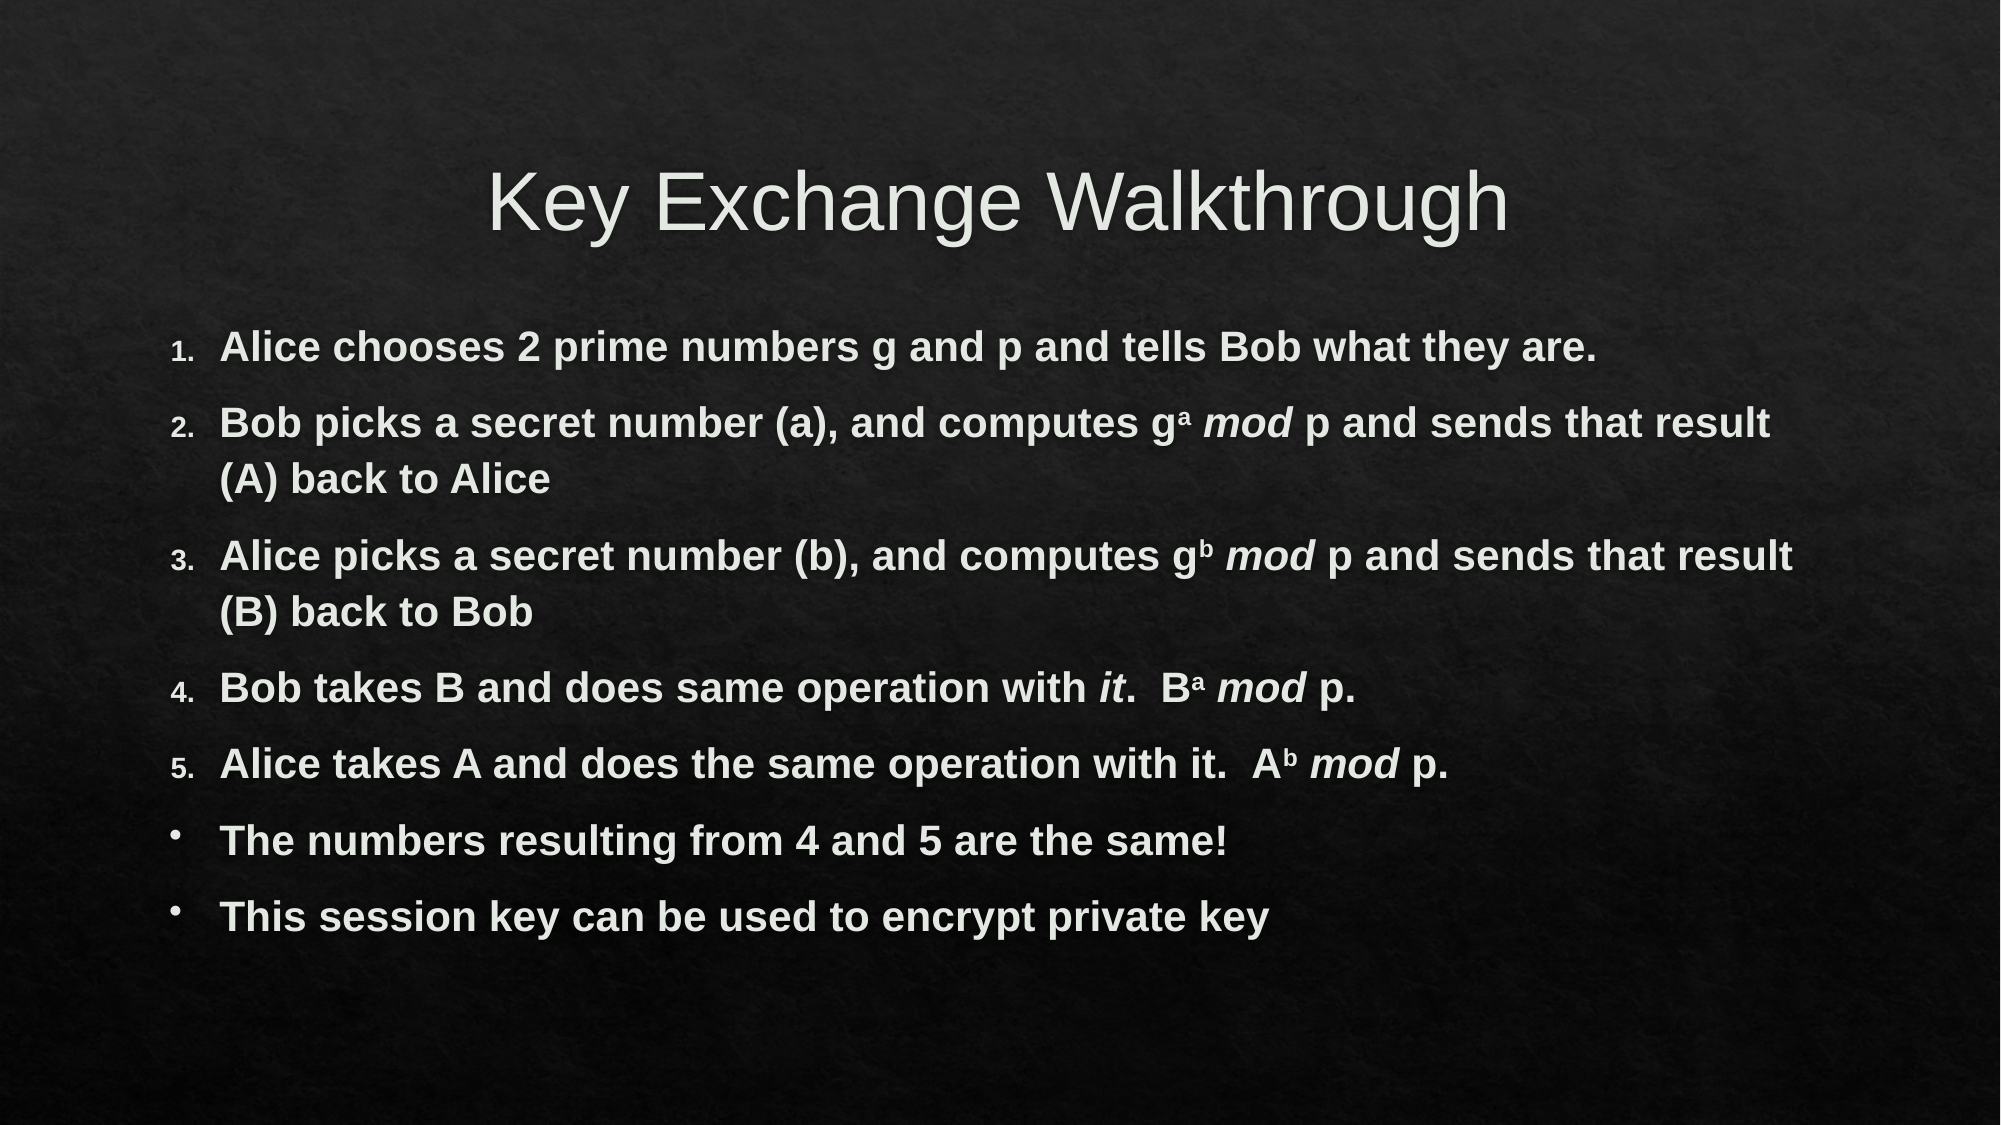

# Key Exchange Walkthrough
Alice chooses 2 prime numbers g and p and tells Bob what they are.
Bob picks a secret number (a), and computes ga mod p and sends that result (A) back to Alice
Alice picks a secret number (b), and computes gb mod p and sends that result (B) back to Bob
Bob takes B and does same operation with it.  Ba mod p.
Alice takes A and does the same operation with it.  Ab mod p.
The numbers resulting from 4 and 5 are the same!
This session key can be used to encrypt private key